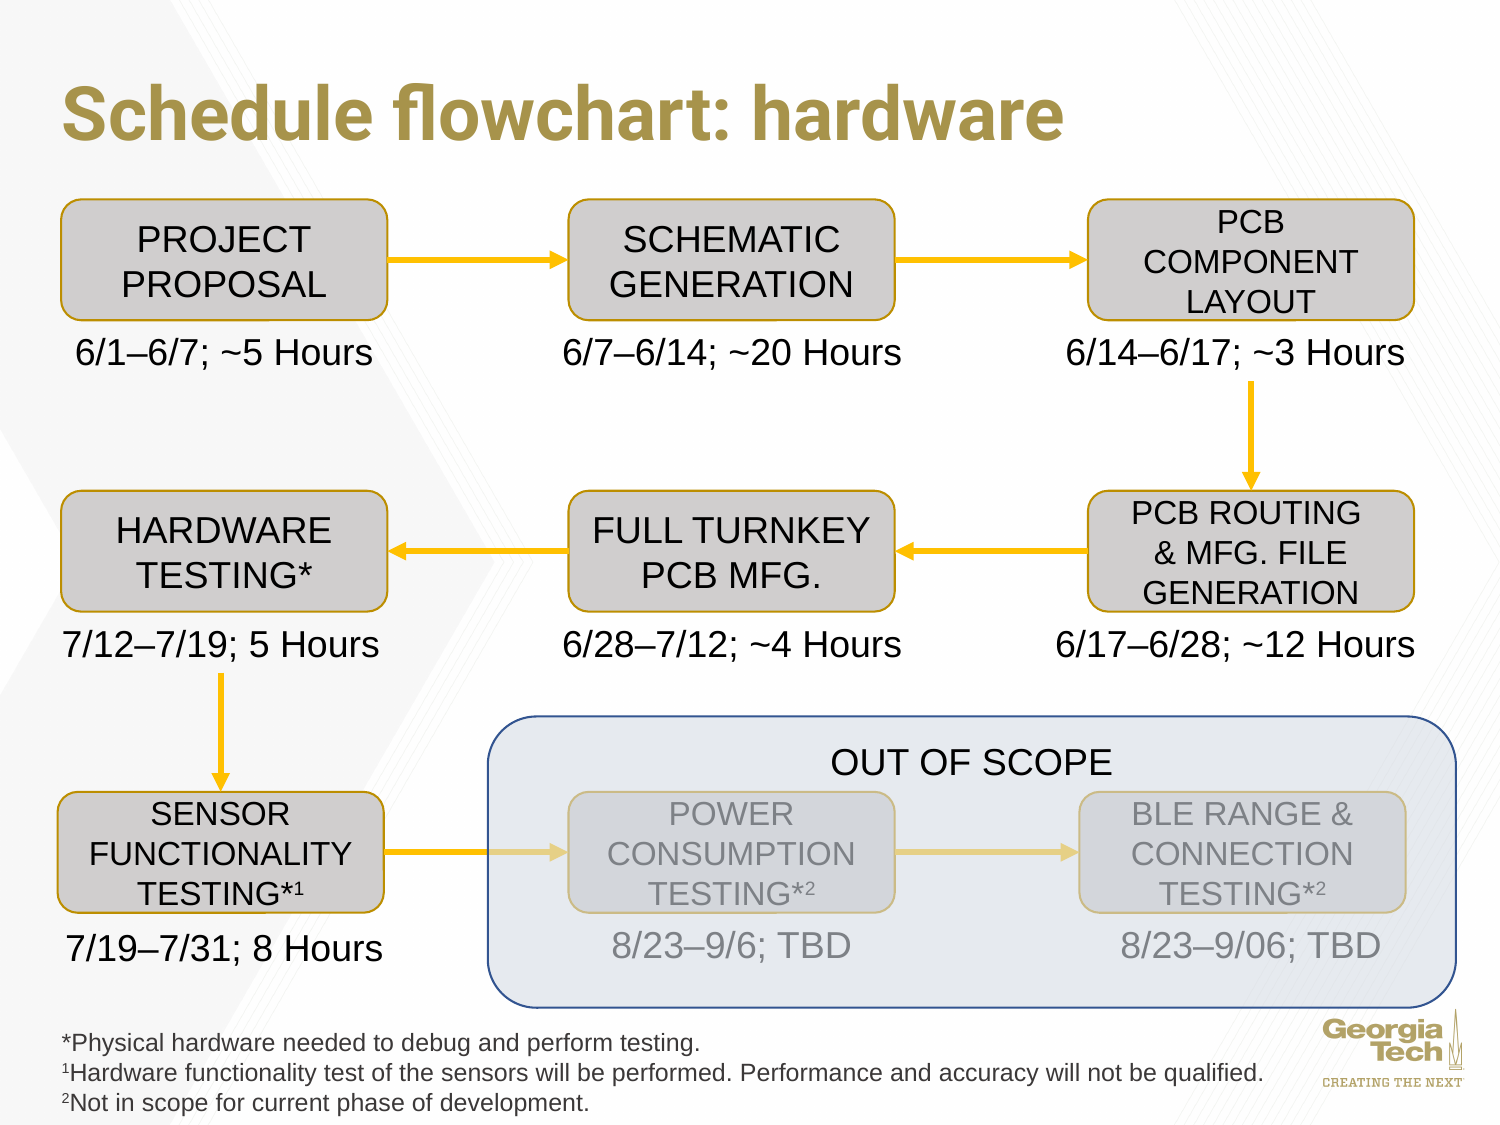

# Schedule flowchart: hardware
PROJECT
PROPOSAL
SCHEMATIC
GENERATION
PCB COMPONENT
LAYOUT
6/1–6/7; ~5 Hours
6/7–6/14; ~20 Hours
6/14–6/17; ~3 Hours
HARDWARE
TESTING*
FULL TURNKEY
PCB MFG.
PCB ROUTING
& MFG. FILE GENERATION
7/12–7/19; 5 Hours
6/28–7/12; ~4 Hours
6/17–6/28; ~12 Hours
OUT OF SCOPE
SENSOR FUNCTIONALITY TESTING*1
POWER CONSUMPTION TESTING*2
BLE RANGE & CONNECTION
TESTING*2
8/23–9/6; TBD
8/23–9/06; TBD
7/19–7/31; 8 Hours
*Physical hardware needed to debug and perform testing.
1Hardware functionality test of the sensors will be performed. Performance and accuracy will not be qualified. 2Not in scope for current phase of development.